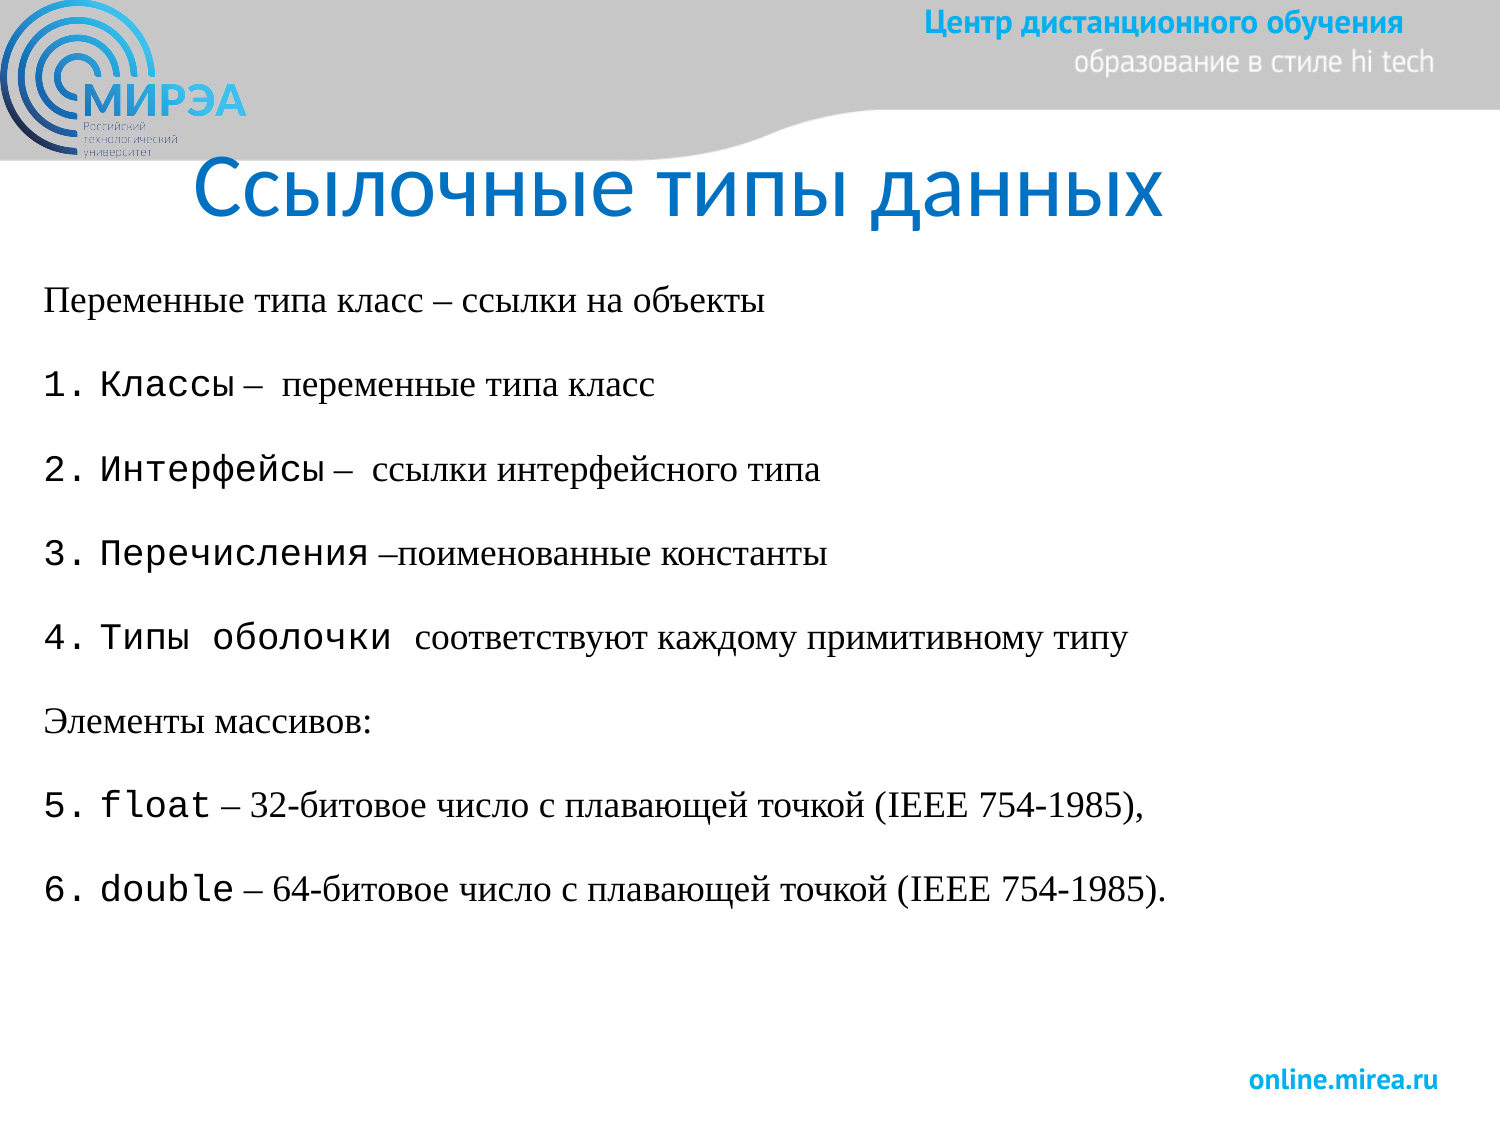

Ссылочные типы данных
Переменные типа класс – ссылки на объекты
Классы –  переменные типа класс
Интерфейсы –  ссылки интерфейсного типа
Перечисления –поименованные константы
Типы оболочки соответствуют каждому примитивному типу
Элементы массивов:
float – 32-битовое число с плавающей точкой (IEEE 754-1985),
double – 64-битовое число с плавающей точкой (IEEE 754-1985).